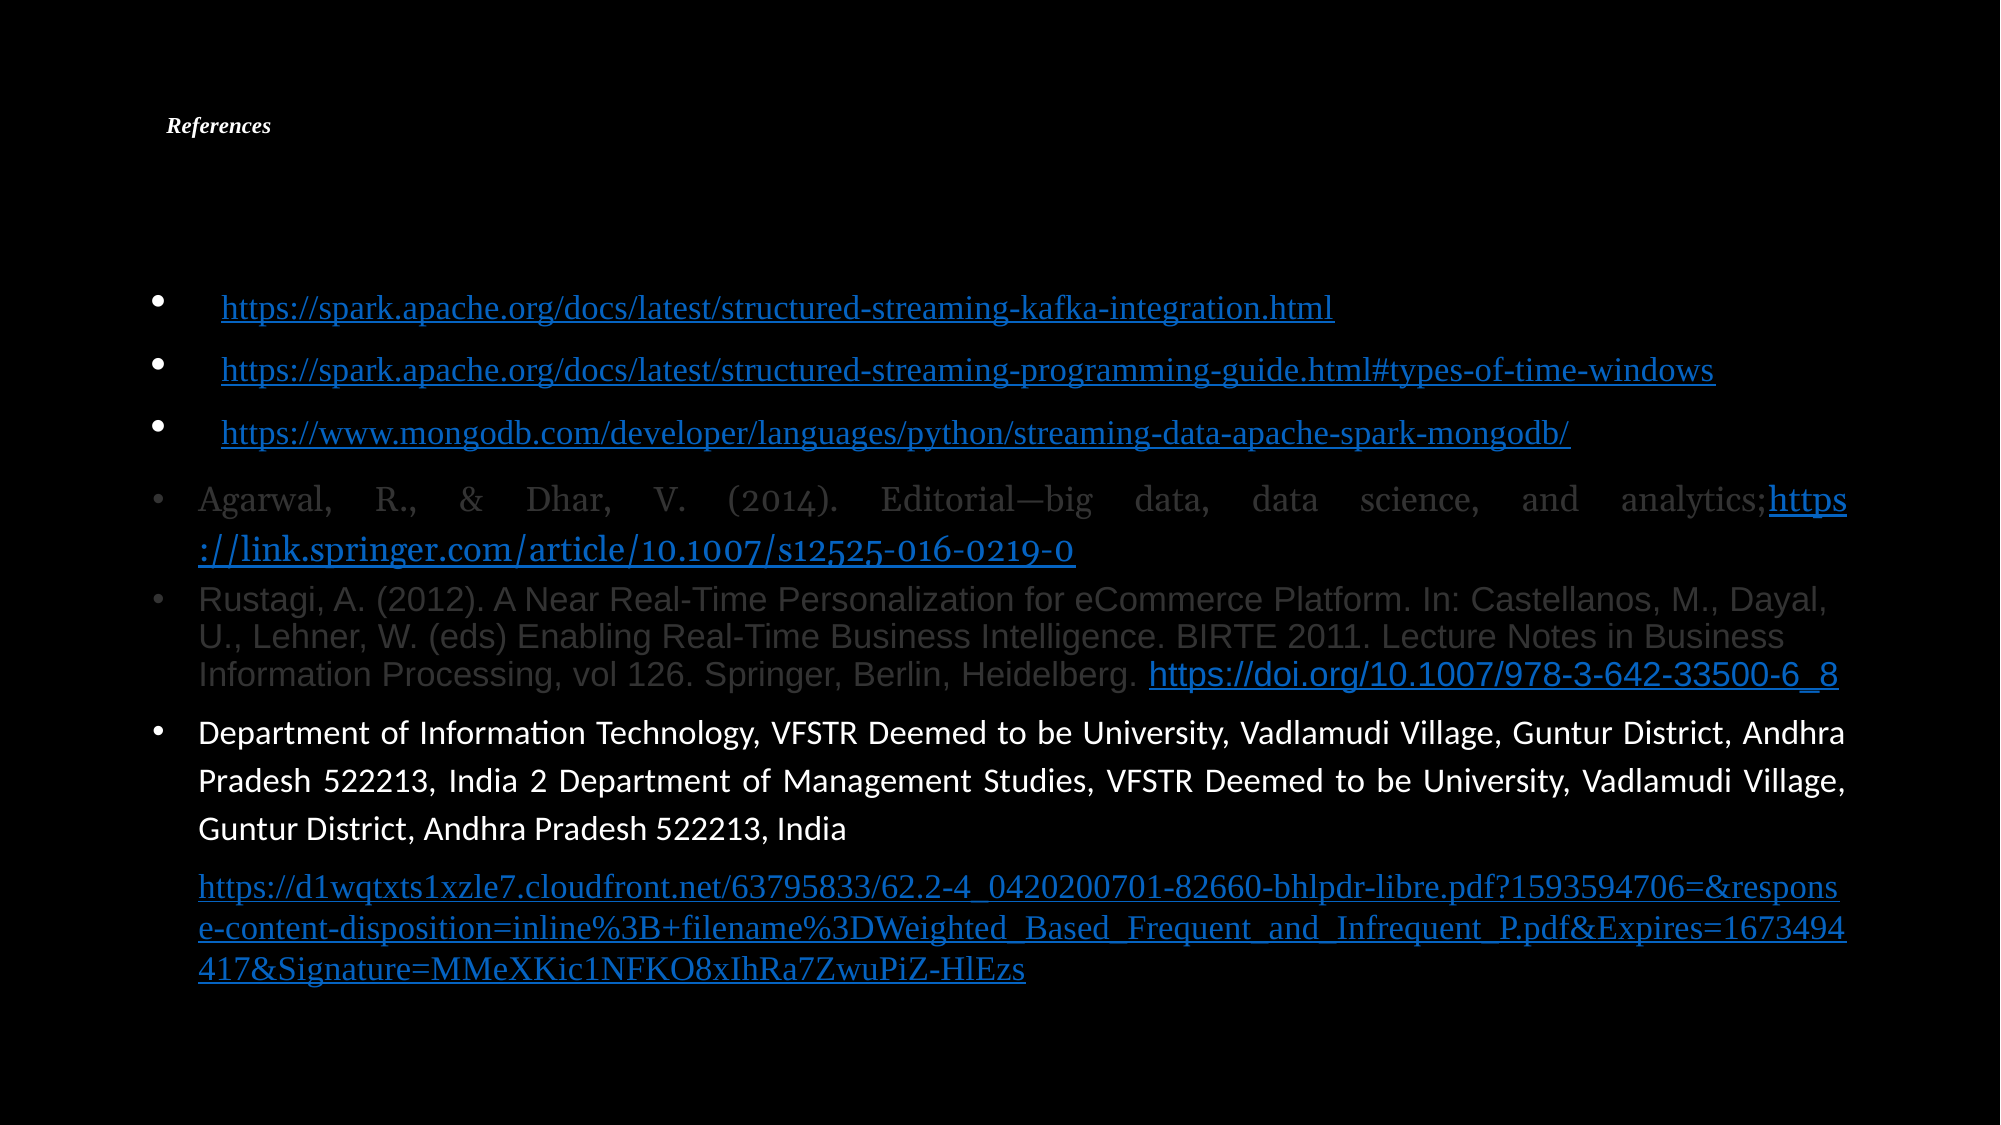

# References
https://spark.apache.org/docs/latest/structured-streaming-kafka-integration.html
https://spark.apache.org/docs/latest/structured-streaming-programming-guide.html#types-of-time-windows
https://www.mongodb.com/developer/languages/python/streaming-data-apache-spark-mongodb/
Agarwal, R., & Dhar, V. (2014). Editorial—big data, data science, and analytics;https://link.springer.com/article/10.1007/s12525-016-0219-0
Rustagi, A. (2012). A Near Real-Time Personalization for eCommerce Platform. In: Castellanos, M., Dayal, U., Lehner, W. (eds) Enabling Real-Time Business Intelligence. BIRTE 2011. Lecture Notes in Business Information Processing, vol 126. Springer, Berlin, Heidelberg. https://doi.org/10.1007/978-3-642-33500-6_8
Department of Information Technology, VFSTR Deemed to be University, Vadlamudi Village, Guntur District, Andhra Pradesh 522213, India 2 Department of Management Studies, VFSTR Deemed to be University, Vadlamudi Village, Guntur District, Andhra Pradesh 522213, India
https://d1wqtxts1xzle7.cloudfront.net/63795833/62.2-4_0420200701-82660-bhlpdr-libre.pdf?1593594706=&response-content-disposition=inline%3B+filename%3DWeighted_Based_Frequent_and_Infrequent_P.pdf&Expires=1673494417&Signature=MMeXKic1NFKO8xIhRa7ZwuPiZ-HlEzs